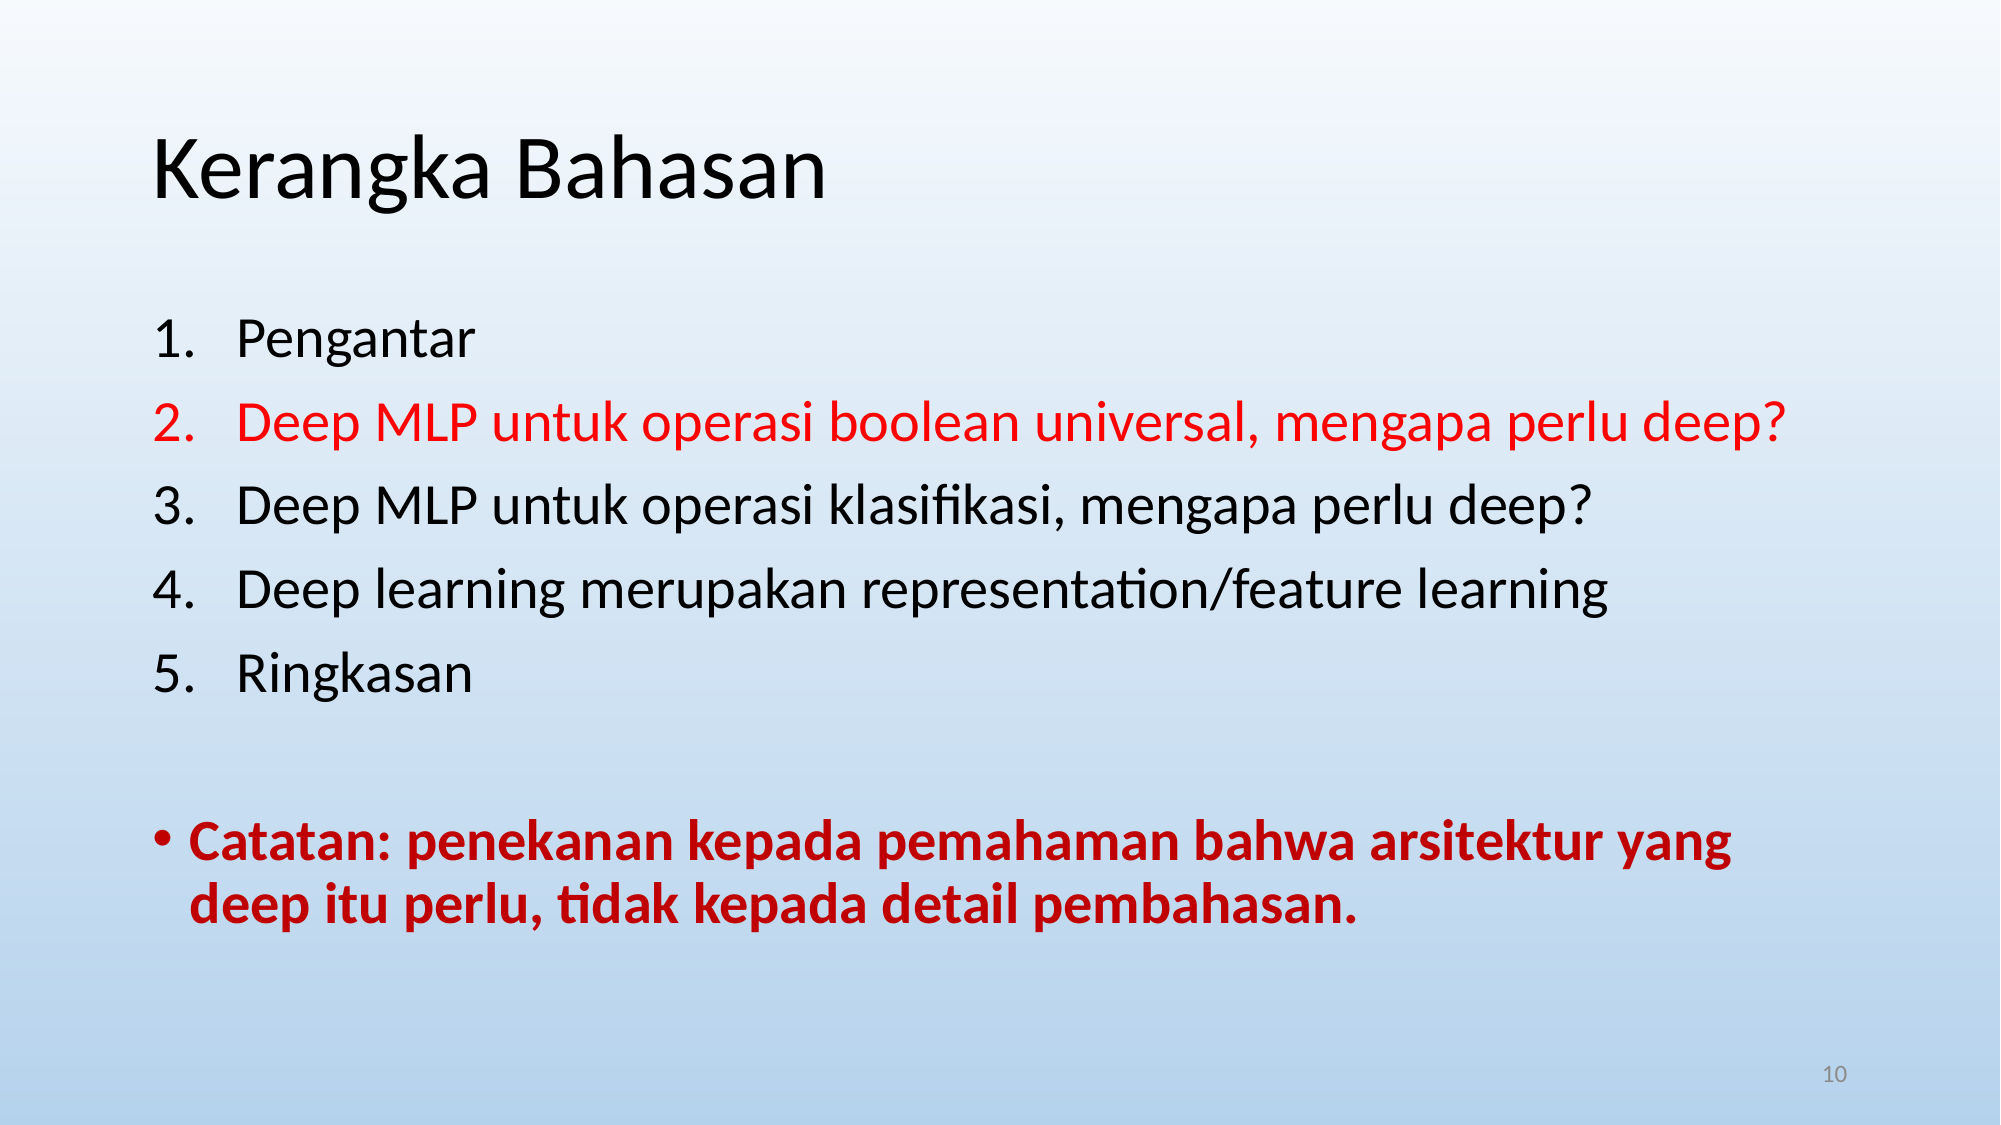

# Kerangka Bahasan
Pengantar
Deep MLP untuk operasi boolean universal, mengapa perlu deep?
Deep MLP untuk operasi klasifikasi, mengapa perlu deep?
Deep learning merupakan representation/feature learning
Ringkasan

Catatan: penekanan kepada pemahaman bahwa arsitektur yang deep itu perlu, tidak kepada detail pembahasan.

10